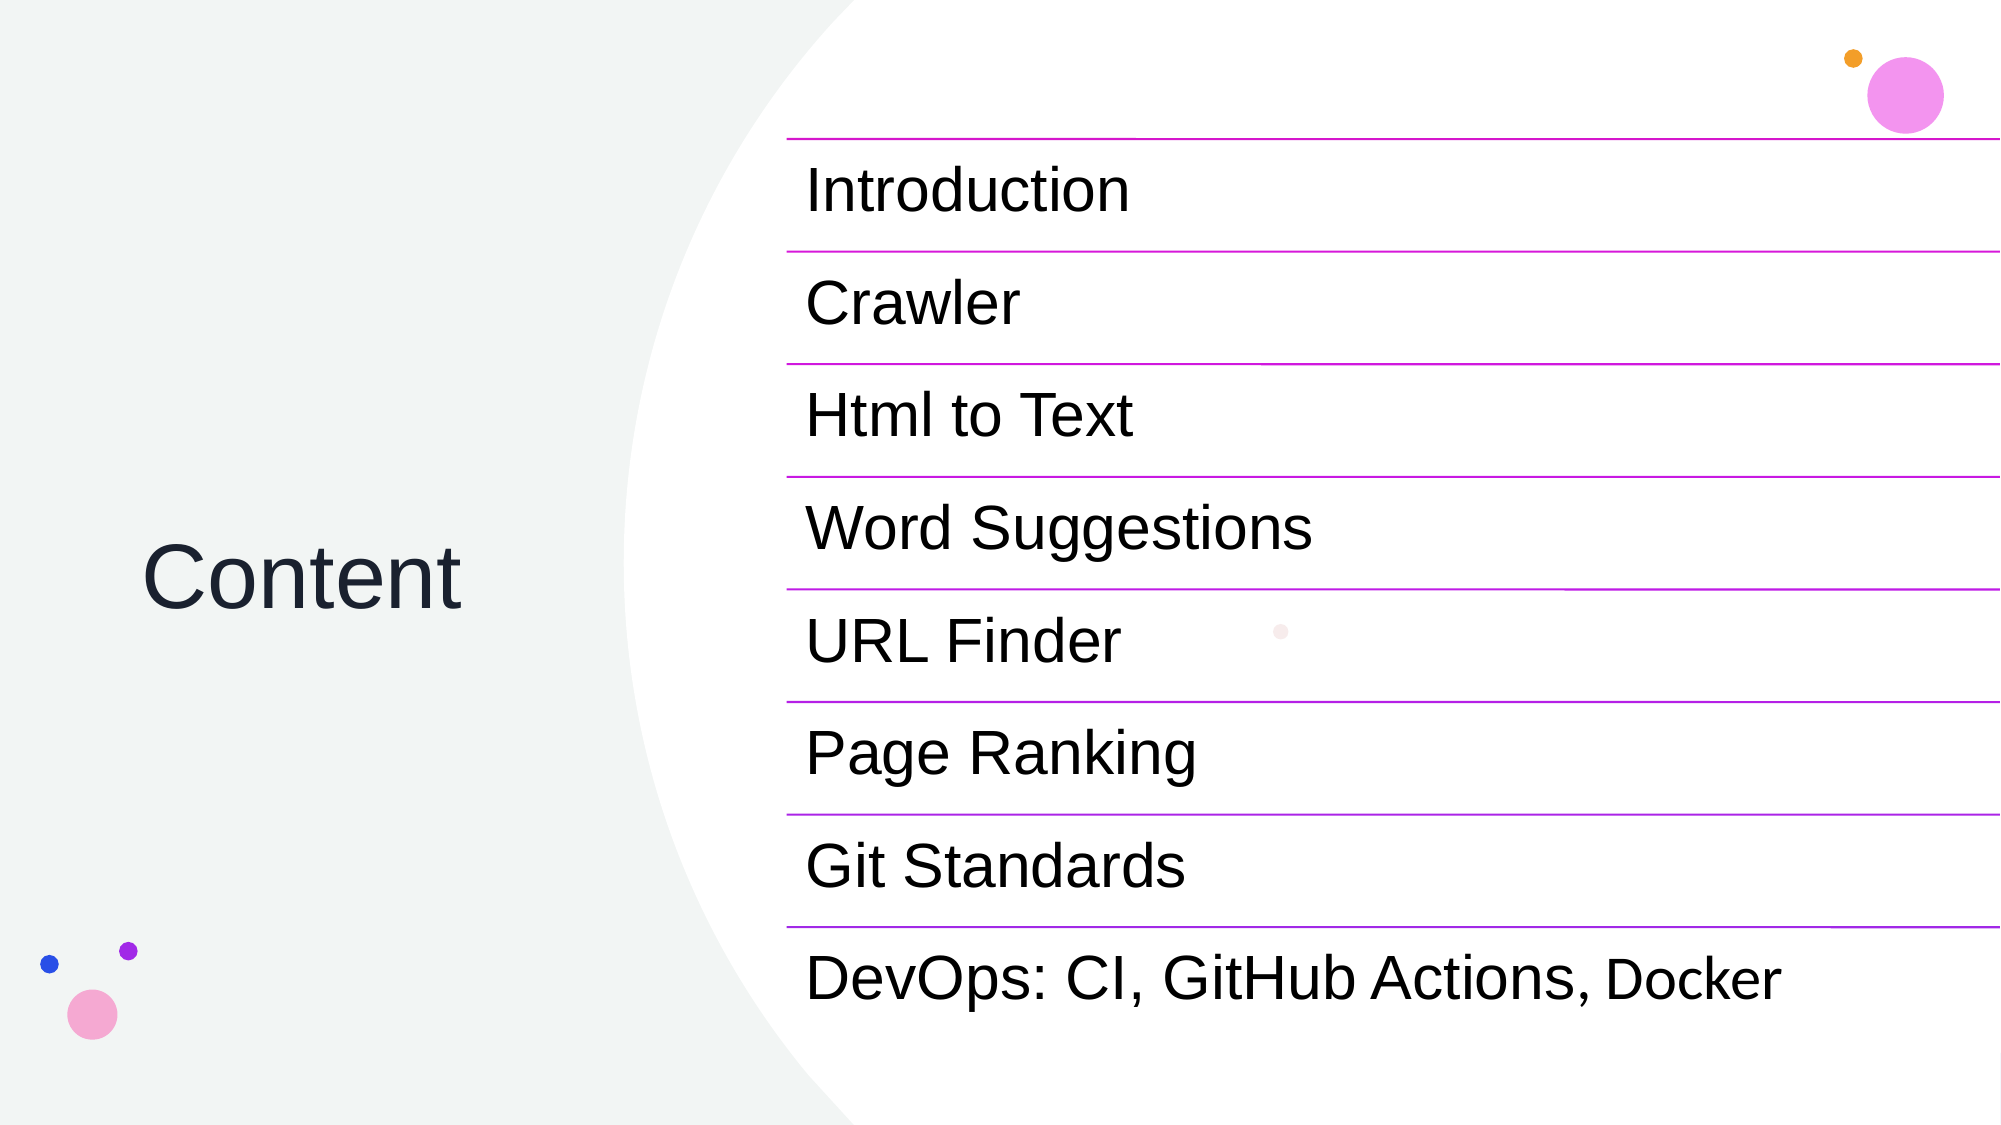

Introduction
Crawler
Html to Text
Word Suggestions
URL Finder
Page Ranking
Git Standards
DevOps: CI, GitHub Actions, Docker
# Content